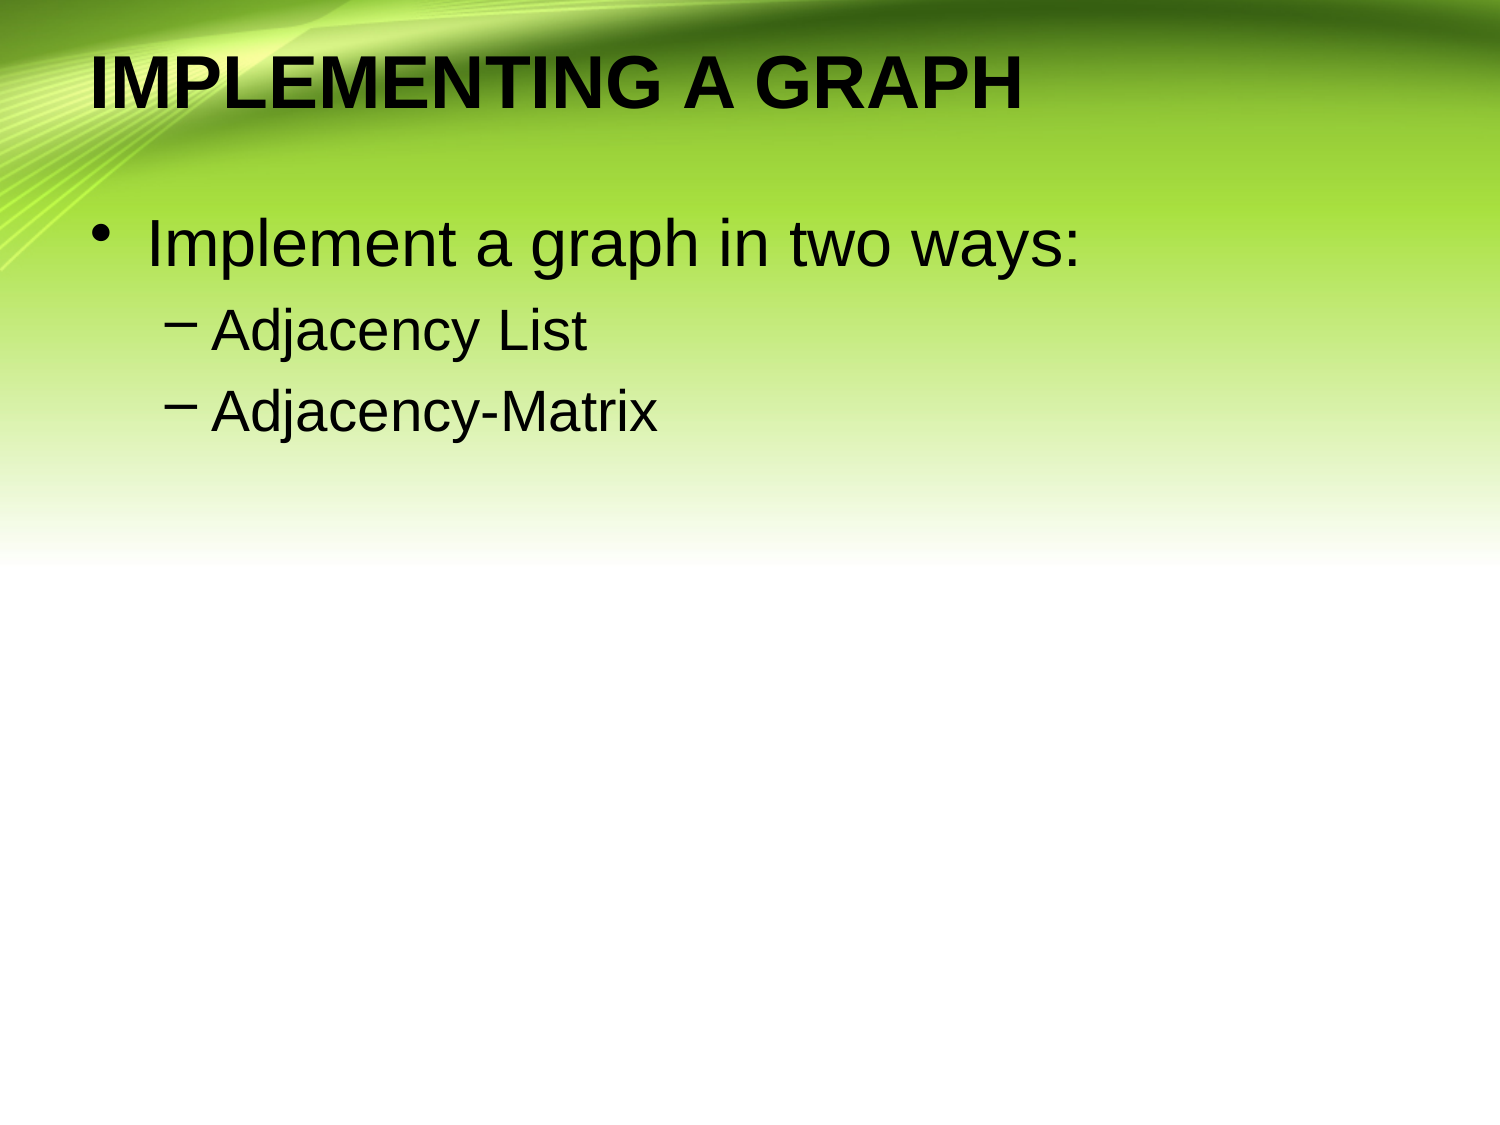

# IMPLEMENTING A GRAPH
Implement a graph in two ways:
Adjacency List
Adjacency-Matrix